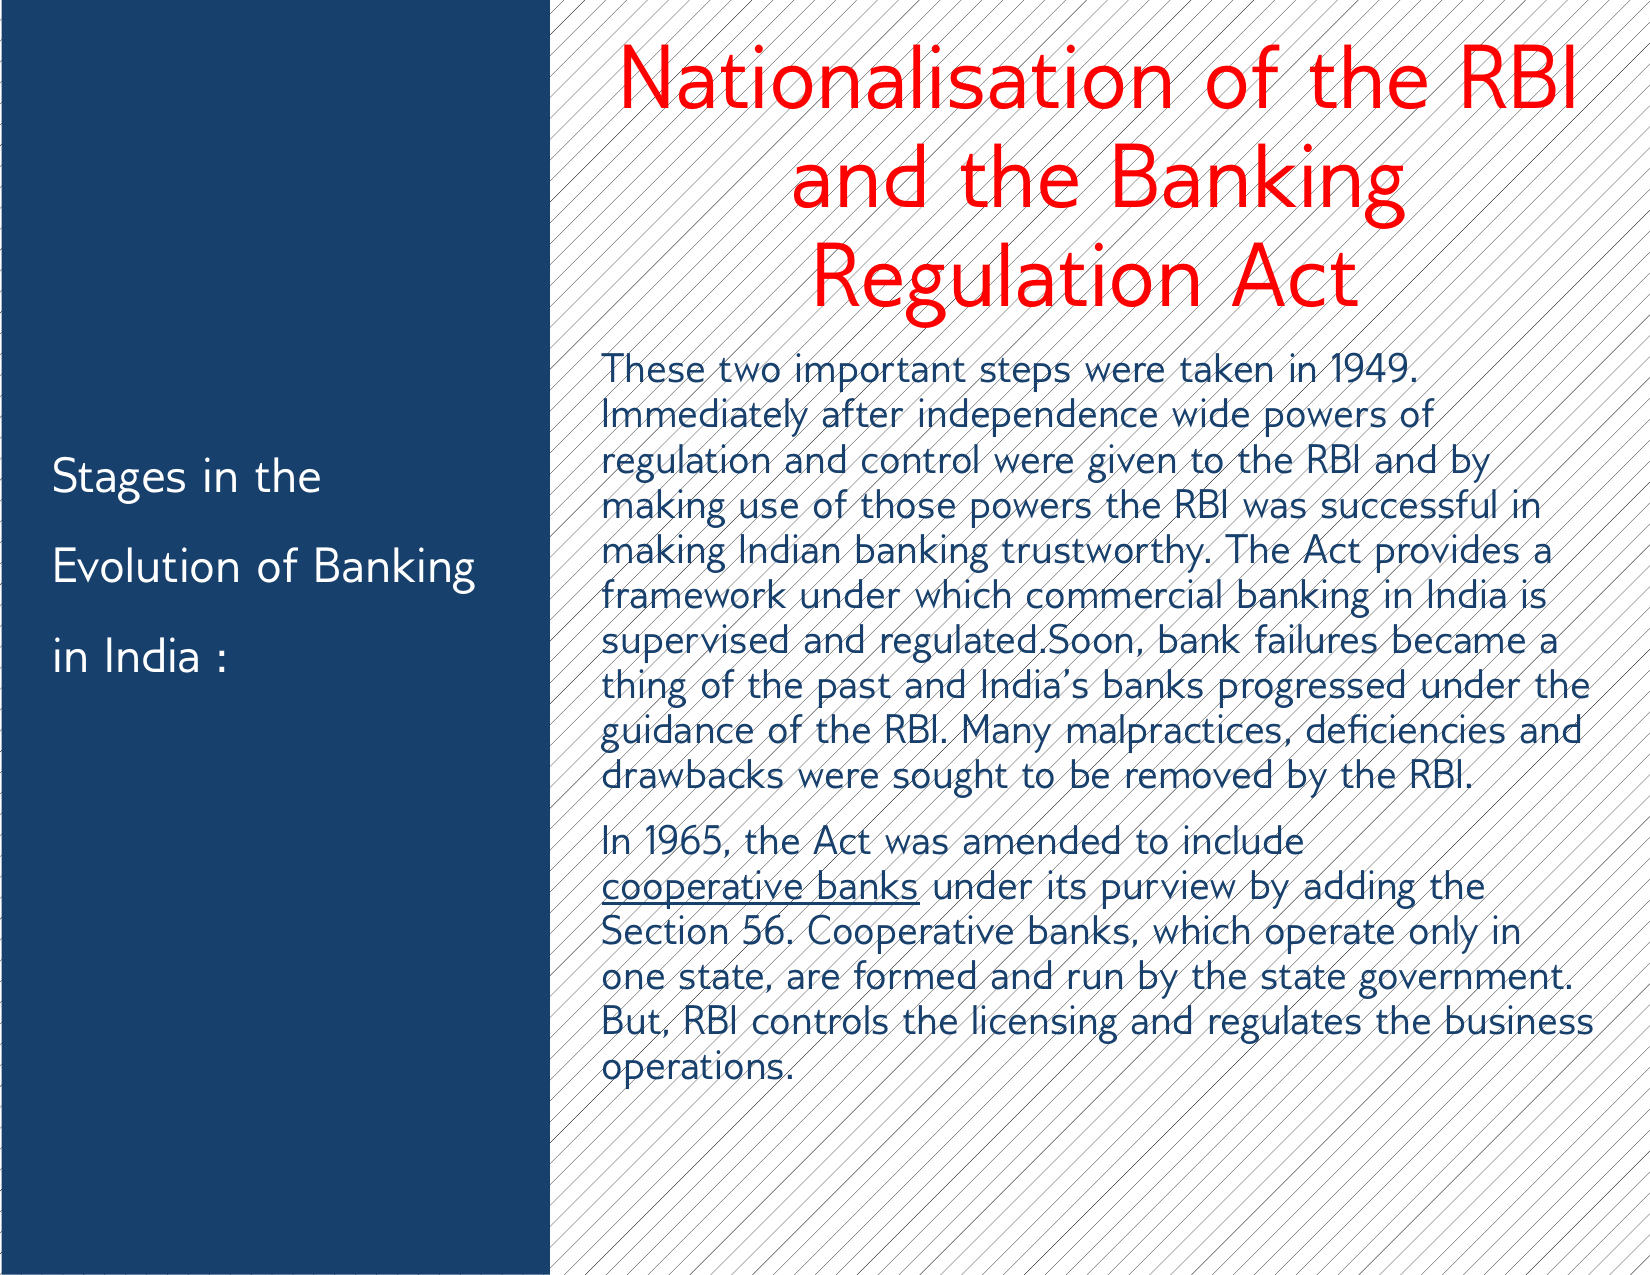

Nationalisation of the RBI and the Banking Regulation Act
These two important steps were taken in 1949. Immediately after independence wide powers of regulation and control were given to the RBI and by making use of those powers the RBI was successful in making Indian banking trustworthy. The Act provides a framework under which commercial banking in India is supervised and regulated.Soon, bank failures became a thing of the past and India’s banks progressed under the guidance of the RBI. Many malpractices, deficiencies and drawbacks were sought to be removed by the RBI.
In 1965, the Act was amended to include cooperative banks under its purview by adding the Section 56. Cooperative banks, which operate only in one state, are formed and run by the state government. But, RBI controls the licensing and regulates the business operations.
Stages in the Evolution of Banking in India :